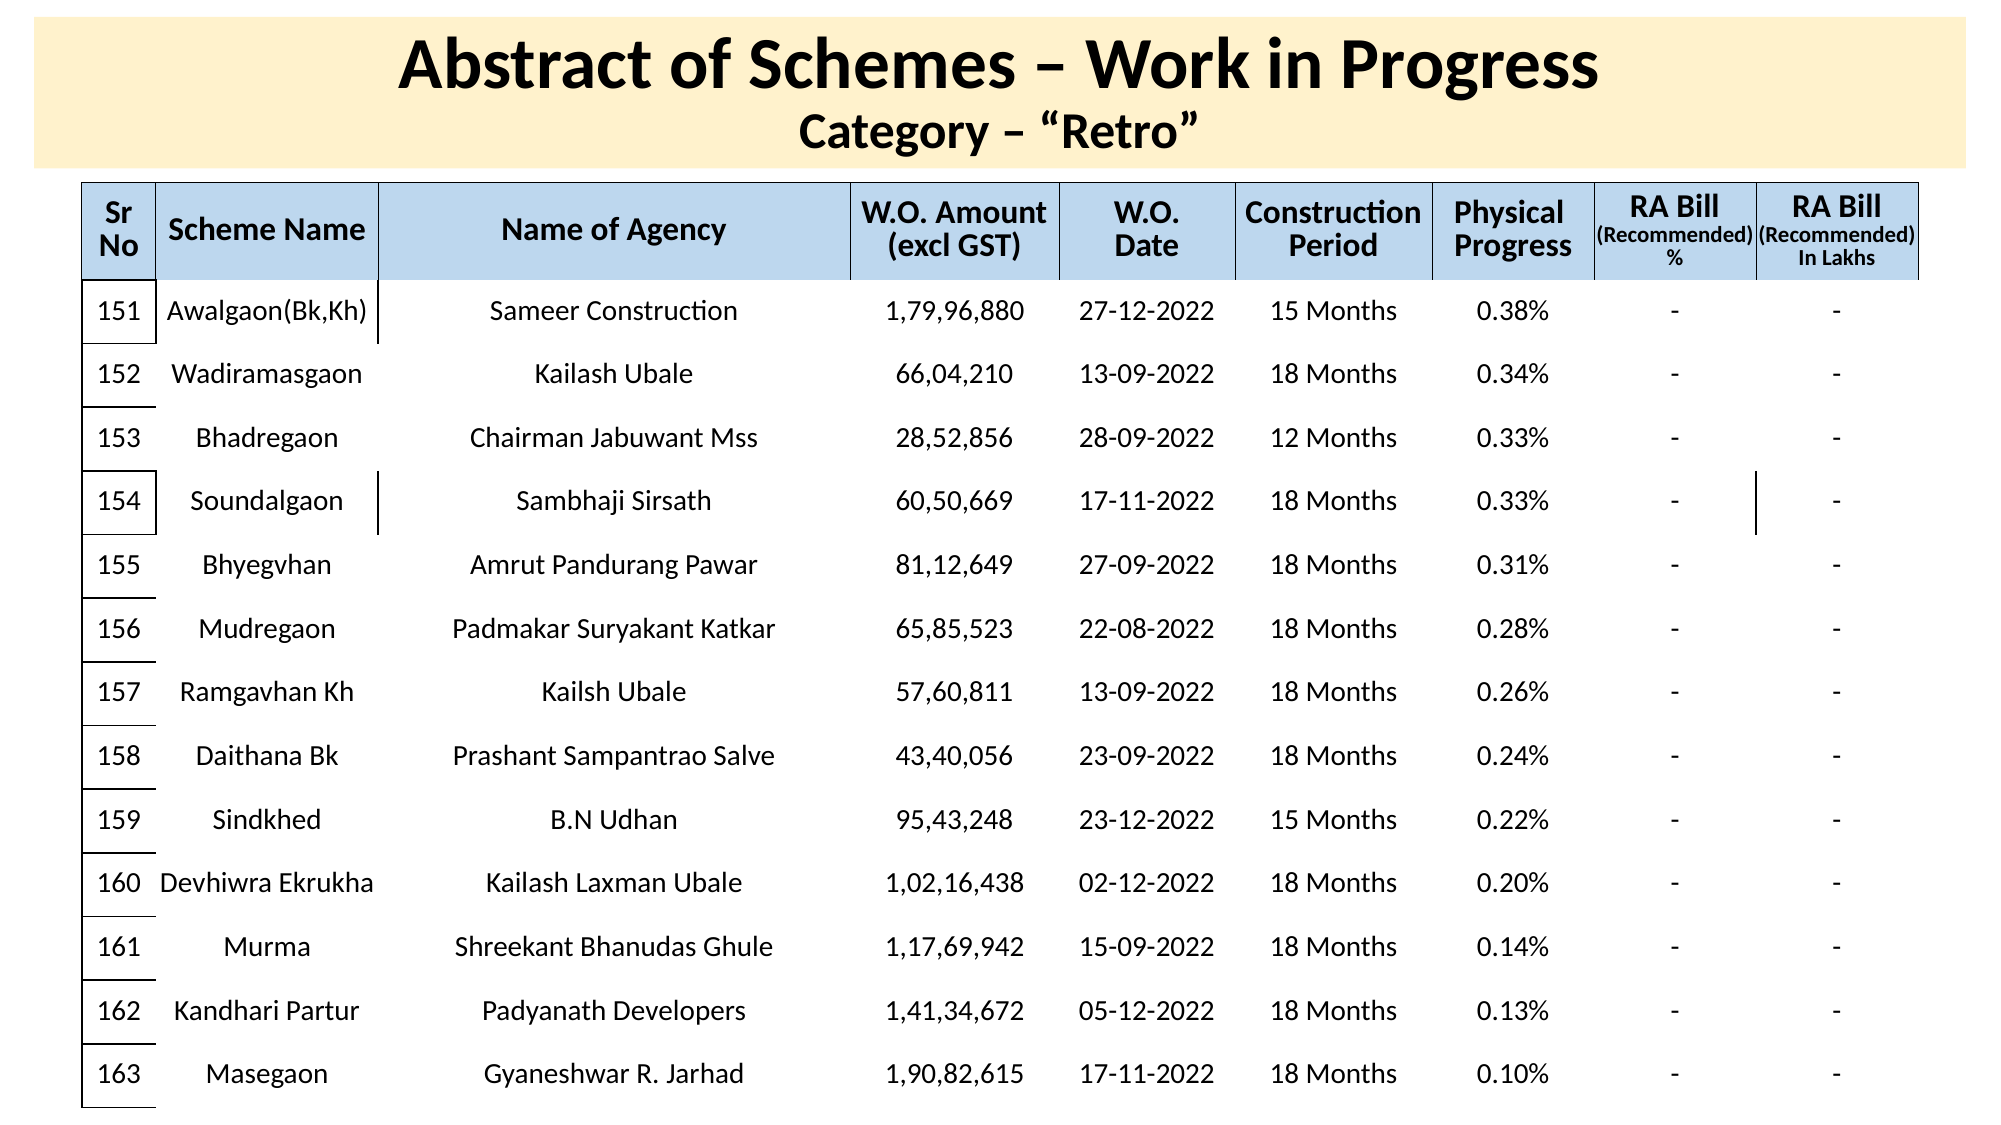

# Abstract of Schemes – Work in Progress Category – “Retro”
| Sr No | Scheme Name | Name of Agency | W.O. Amount (excl GST) | W.O. Date | Construction Period | Physical Progress | RA Bill (Recommended) % | RA Bill (Recommended) In Lakhs |
| --- | --- | --- | --- | --- | --- | --- | --- | --- |
| 151 | Awalgaon(Bk,Kh) | Sameer Construction | 1,79,96,880 | 27-12-2022 | 15 Months | 0.38% | - | - |
| --- | --- | --- | --- | --- | --- | --- | --- | --- |
| 152 | Wadiramasgaon | Kailash Ubale | 66,04,210 | 13-09-2022 | 18 Months | 0.34% | - | - |
| 153 | Bhadregaon | Chairman Jabuwant Mss | 28,52,856 | 28-09-2022 | 12 Months | 0.33% | - | - |
| 154 | Soundalgaon | Sambhaji Sirsath | 60,50,669 | 17-11-2022 | 18 Months | 0.33% | - | - |
| 155 | Bhyegvhan | Amrut Pandurang Pawar | 81,12,649 | 27-09-2022 | 18 Months | 0.31% | - | - |
| 156 | Mudregaon | Padmakar Suryakant Katkar | 65,85,523 | 22-08-2022 | 18 Months | 0.28% | - | - |
| 157 | Ramgavhan Kh | Kailsh Ubale | 57,60,811 | 13-09-2022 | 18 Months | 0.26% | - | - |
| 158 | Daithana Bk | Prashant Sampantrao Salve | 43,40,056 | 23-09-2022 | 18 Months | 0.24% | - | - |
| 159 | Sindkhed | B.N Udhan | 95,43,248 | 23-12-2022 | 15 Months | 0.22% | - | - |
| 160 | Devhiwra Ekrukha | Kailash Laxman Ubale | 1,02,16,438 | 02-12-2022 | 18 Months | 0.20% | - | - |
| 161 | Murma | Shreekant Bhanudas Ghule | 1,17,69,942 | 15-09-2022 | 18 Months | 0.14% | - | - |
| 162 | Kandhari Partur | Padyanath Developers | 1,41,34,672 | 05-12-2022 | 18 Months | 0.13% | - | - |
| 163 | Masegaon | Gyaneshwar R. Jarhad | 1,90,82,615 | 17-11-2022 | 18 Months | 0.10% | - | - |